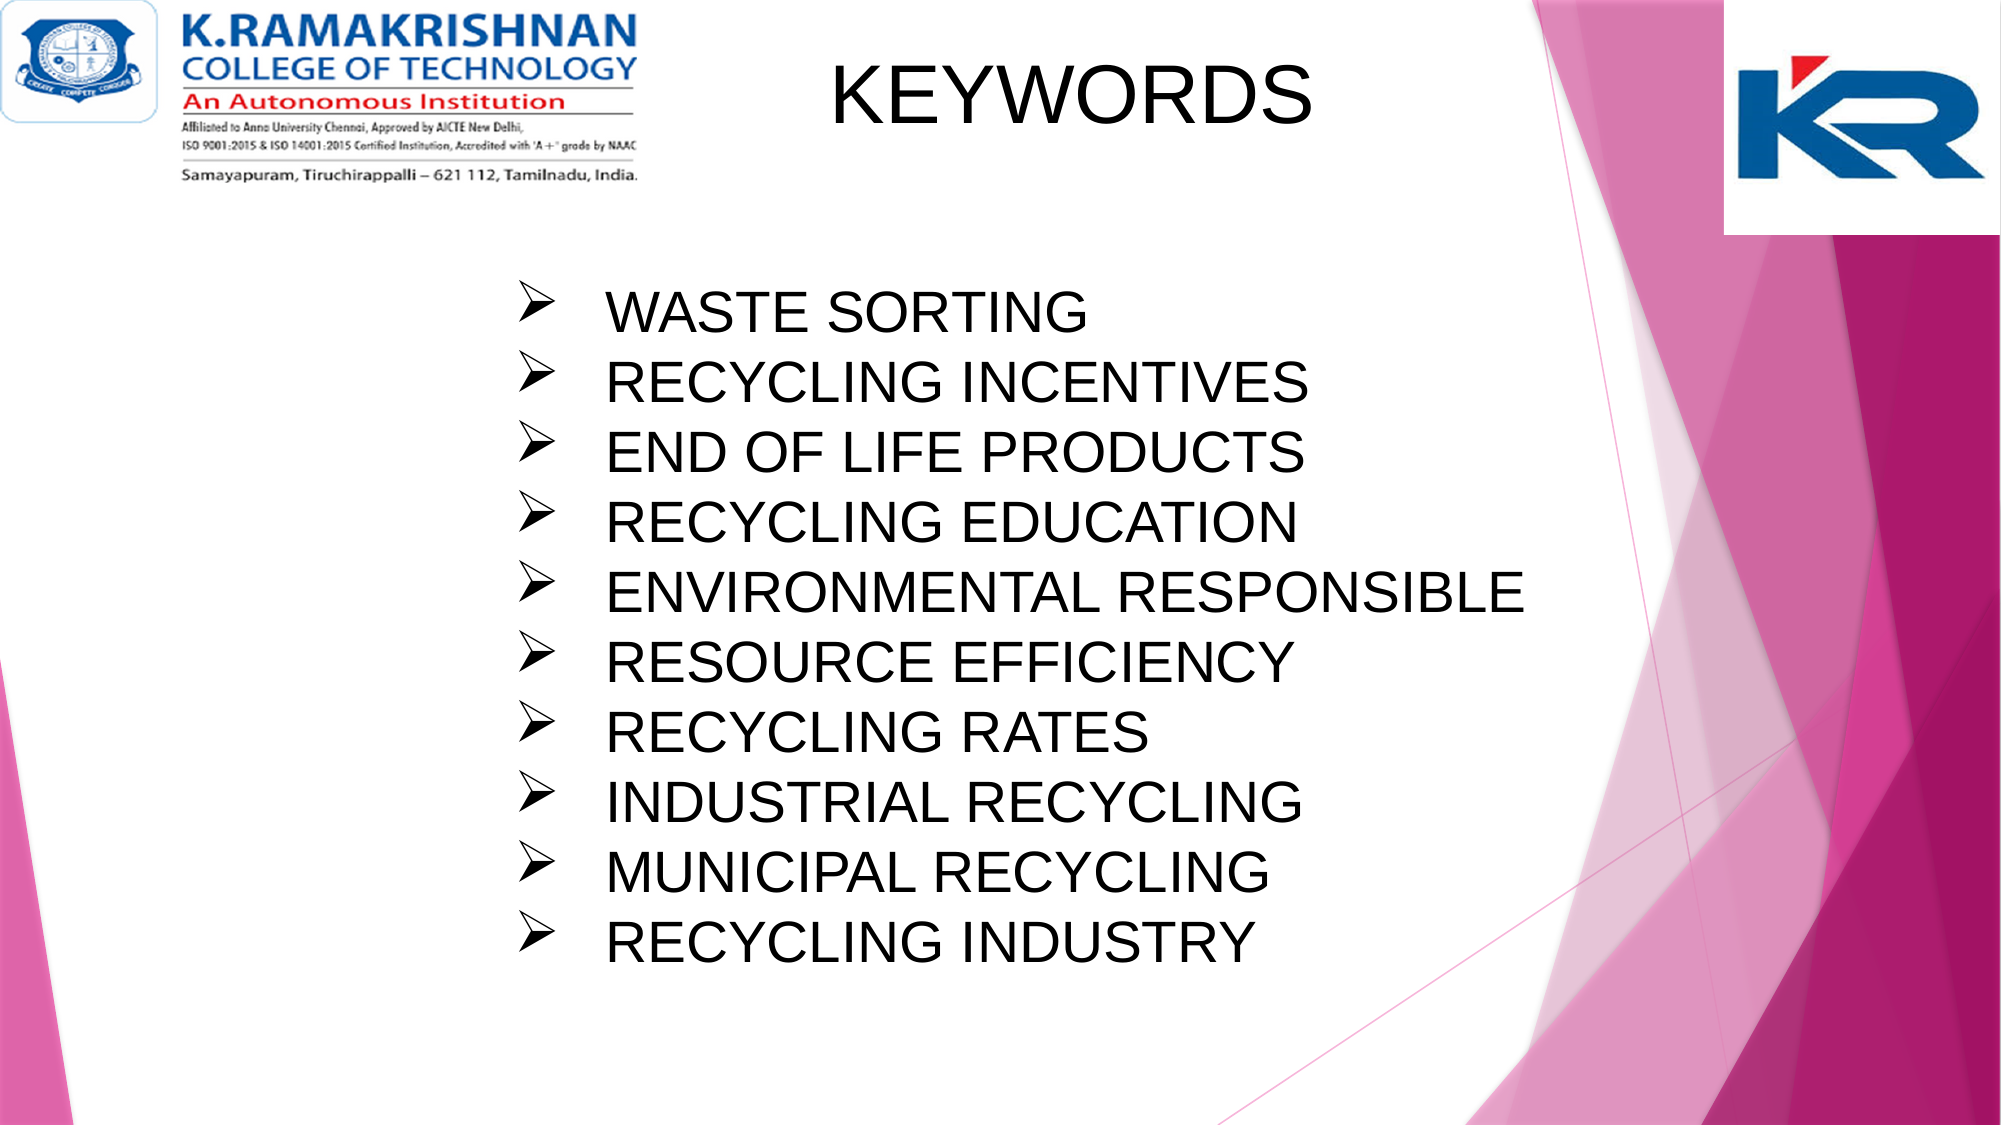

KEYWORDS
 WASTE SORTING
 RECYCLING INCENTIVES
 END OF LIFE PRODUCTS
 RECYCLING EDUCATION
 ENVIRONMENTAL RESPONSIBLE
 RESOURCE EFFICIENCY
 RECYCLING RATES
 INDUSTRIAL RECYCLING
 MUNICIPAL RECYCLING
 RECYCLING INDUSTRY